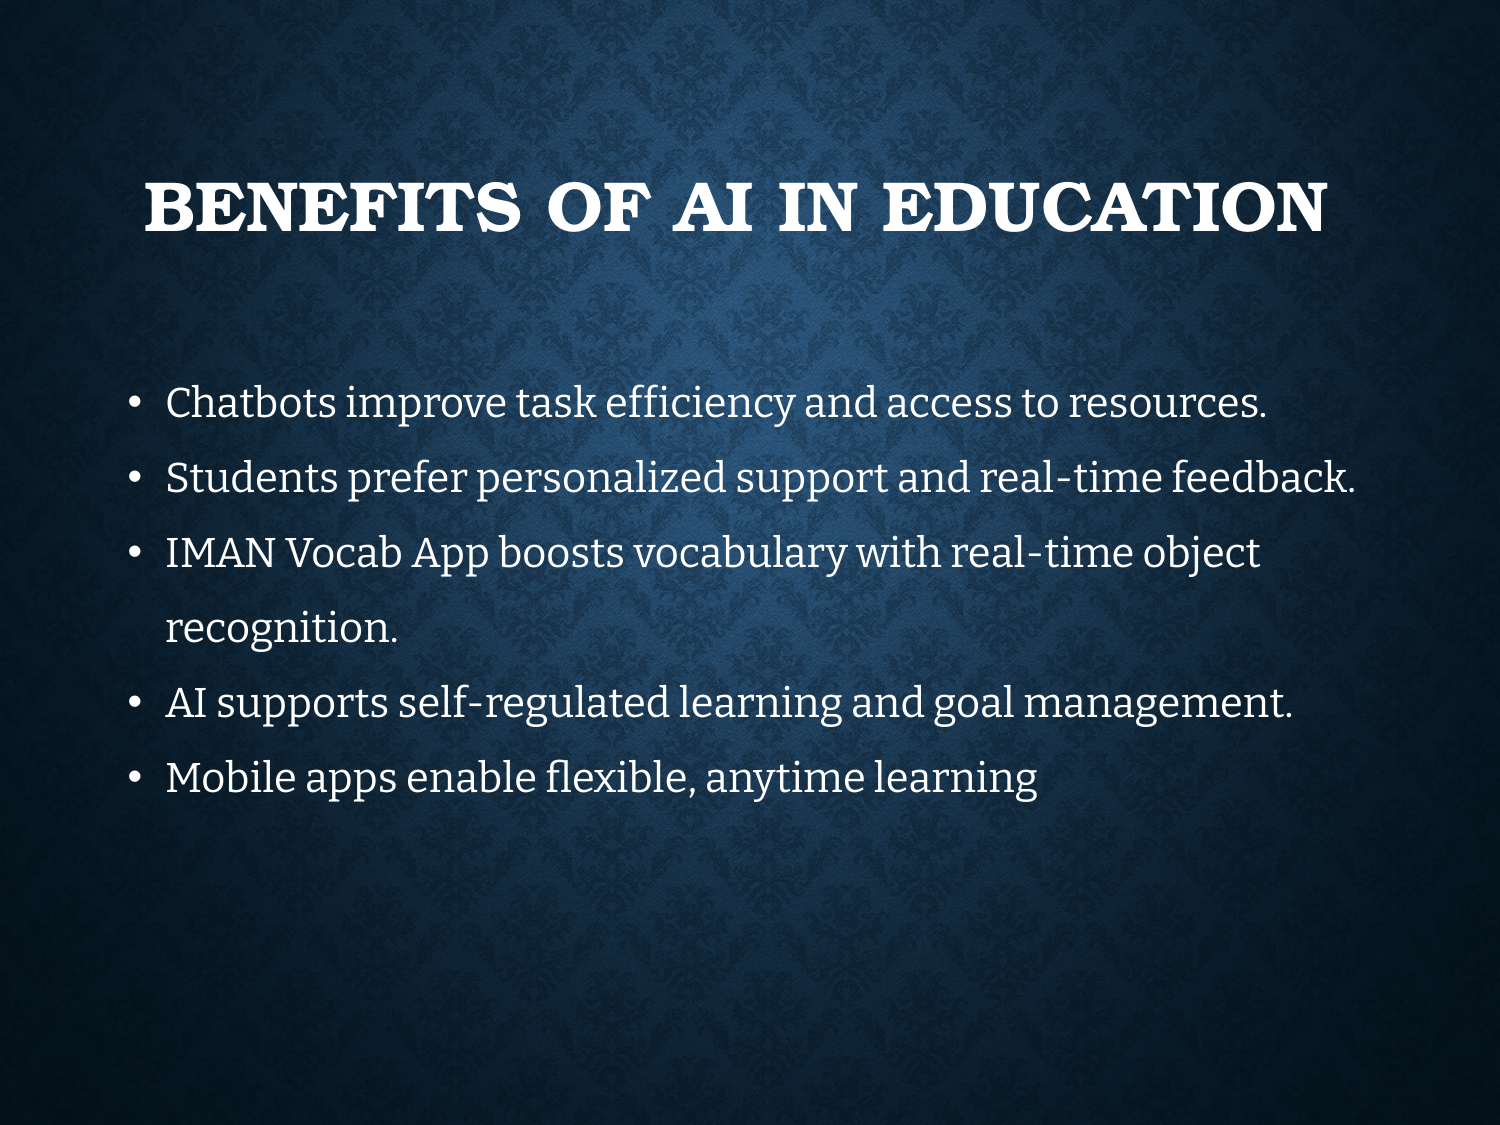

# Benefits of AI in Education
Chatbots improve task efficiency and access to resources.
Students prefer personalized support and real-time feedback.
IMAN Vocab App boosts vocabulary with real-time object recognition.
AI supports self-regulated learning and goal management.
Mobile apps enable flexible, anytime learning